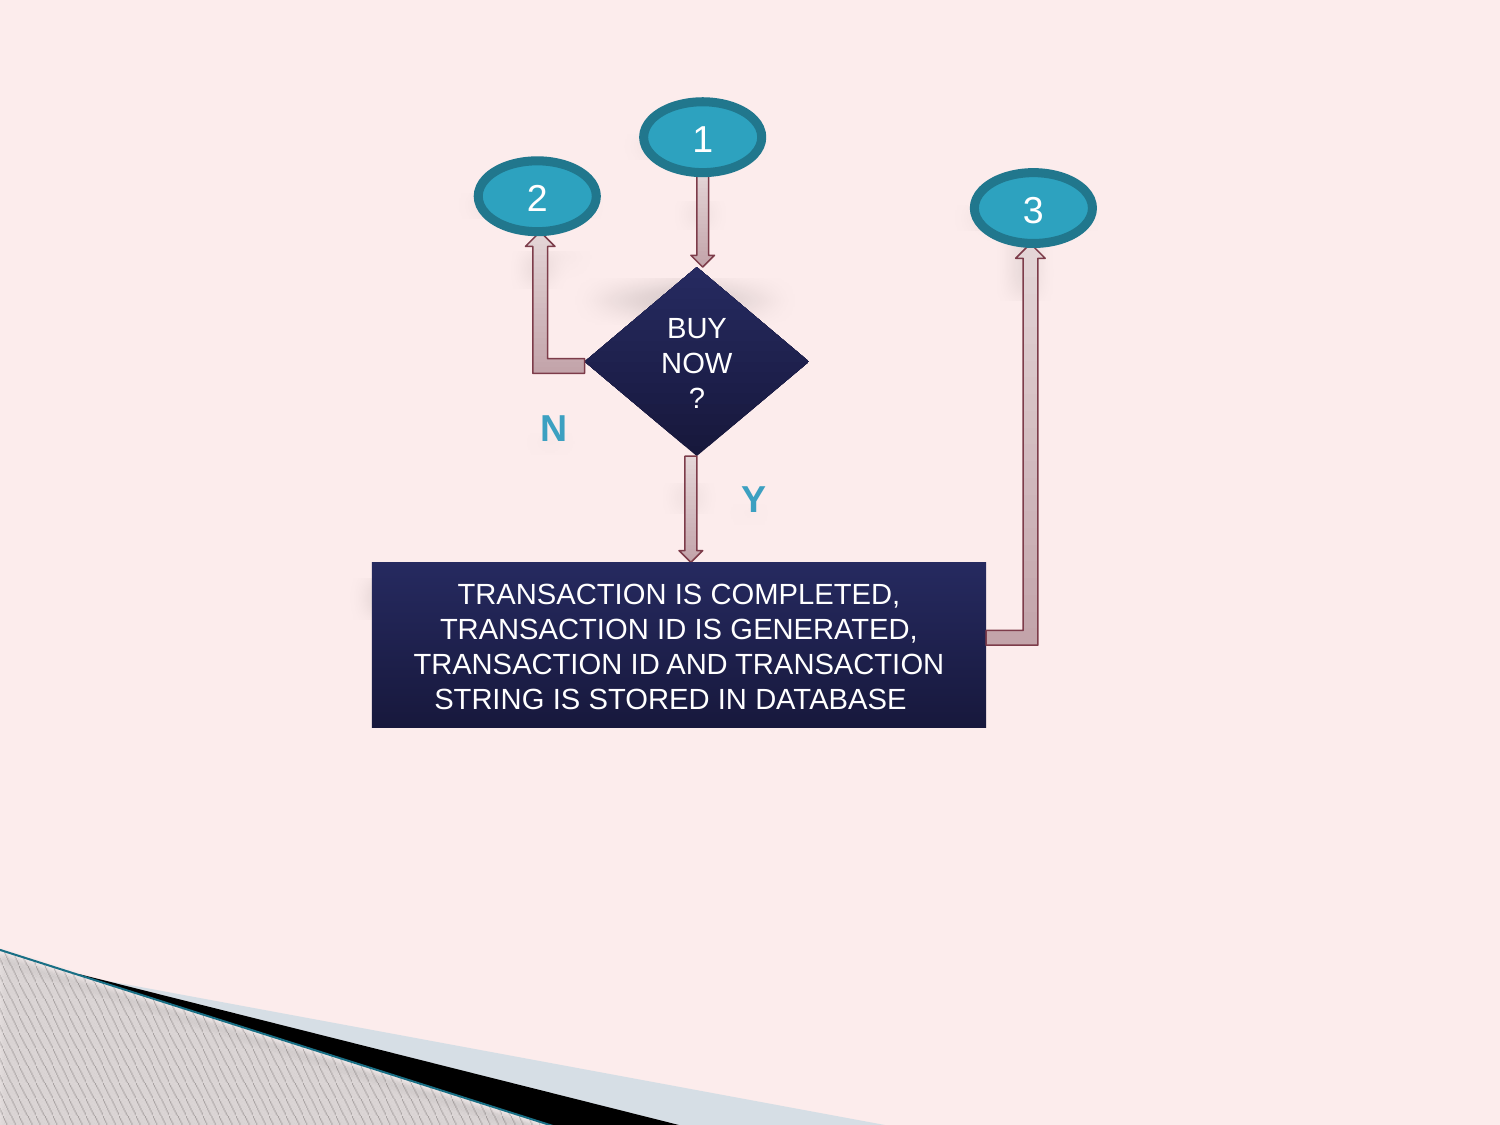

1
2

3

BUY NOW?
N

Y
TRANSACTION IS COMPLETED, TRANSACTION ID IS GENERATED, TRANSACTION ID AND TRANSACTION STRING IS STORED IN DATABASE